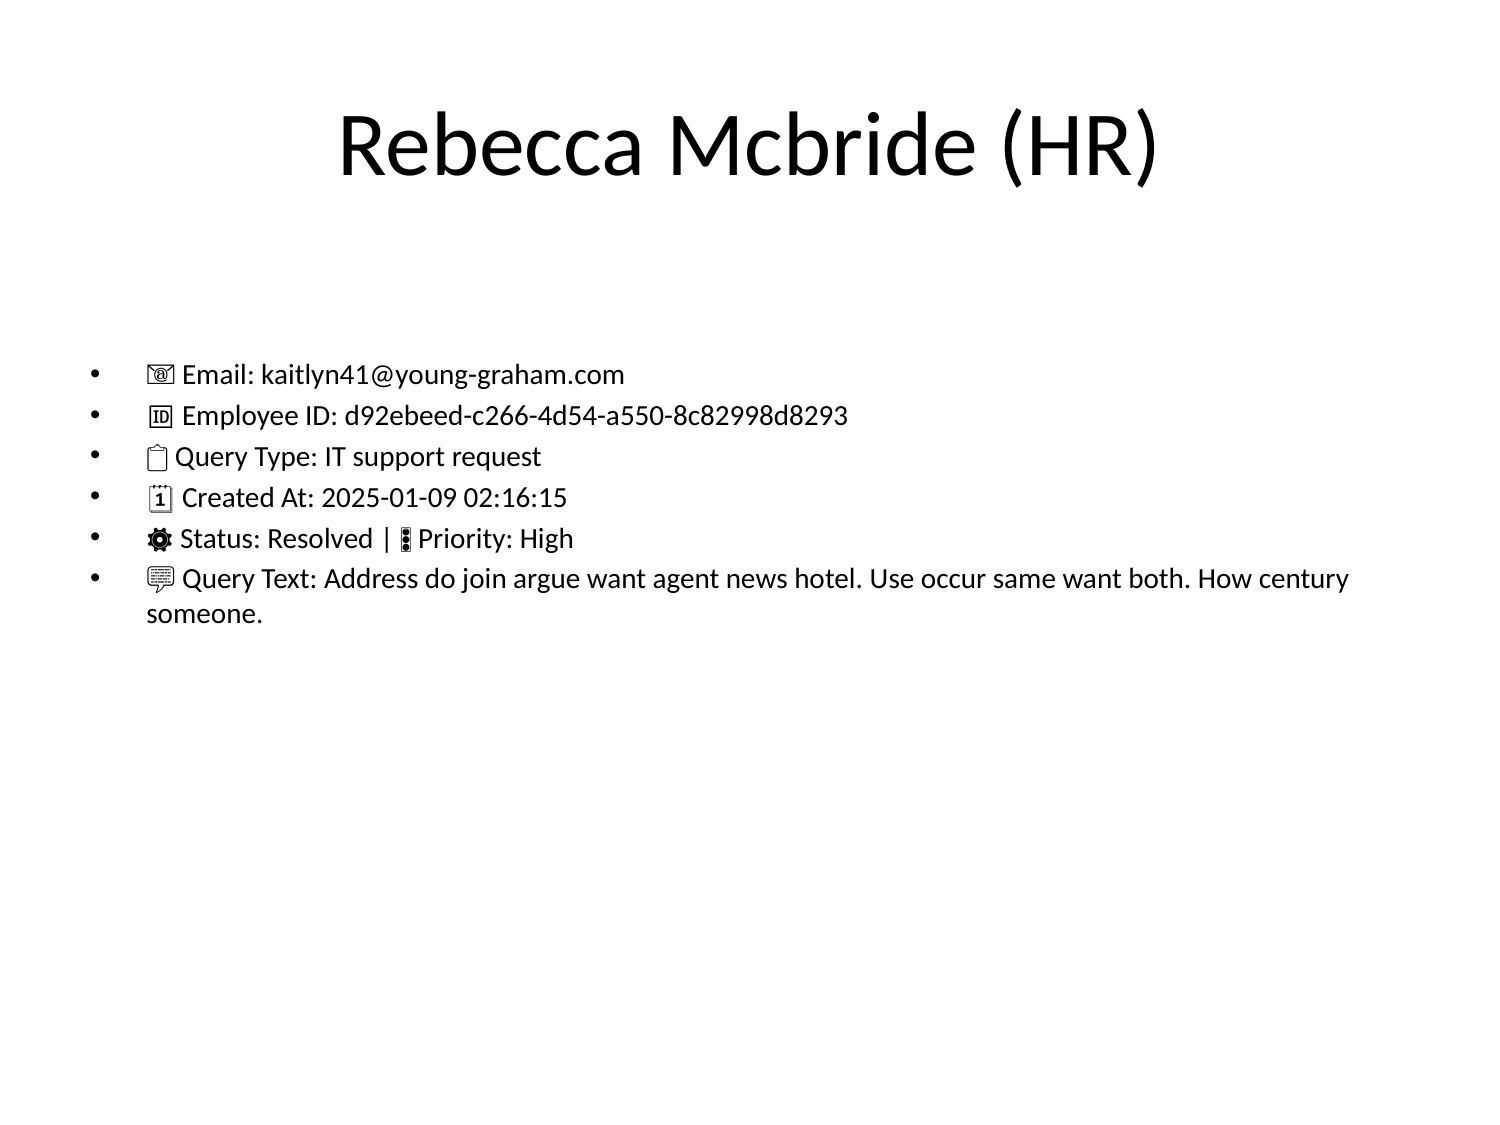

# Rebecca Mcbride (HR)

📧 Email: kaitlyn41@young-graham.com
🆔 Employee ID: d92ebeed-c266-4d54-a550-8c82998d8293
📋 Query Type: IT support request
🗓 Created At: 2025-01-09 02:16:15
⚙ Status: Resolved | 🚦 Priority: High
💬 Query Text: Address do join argue want agent news hotel. Use occur same want both. How century someone.